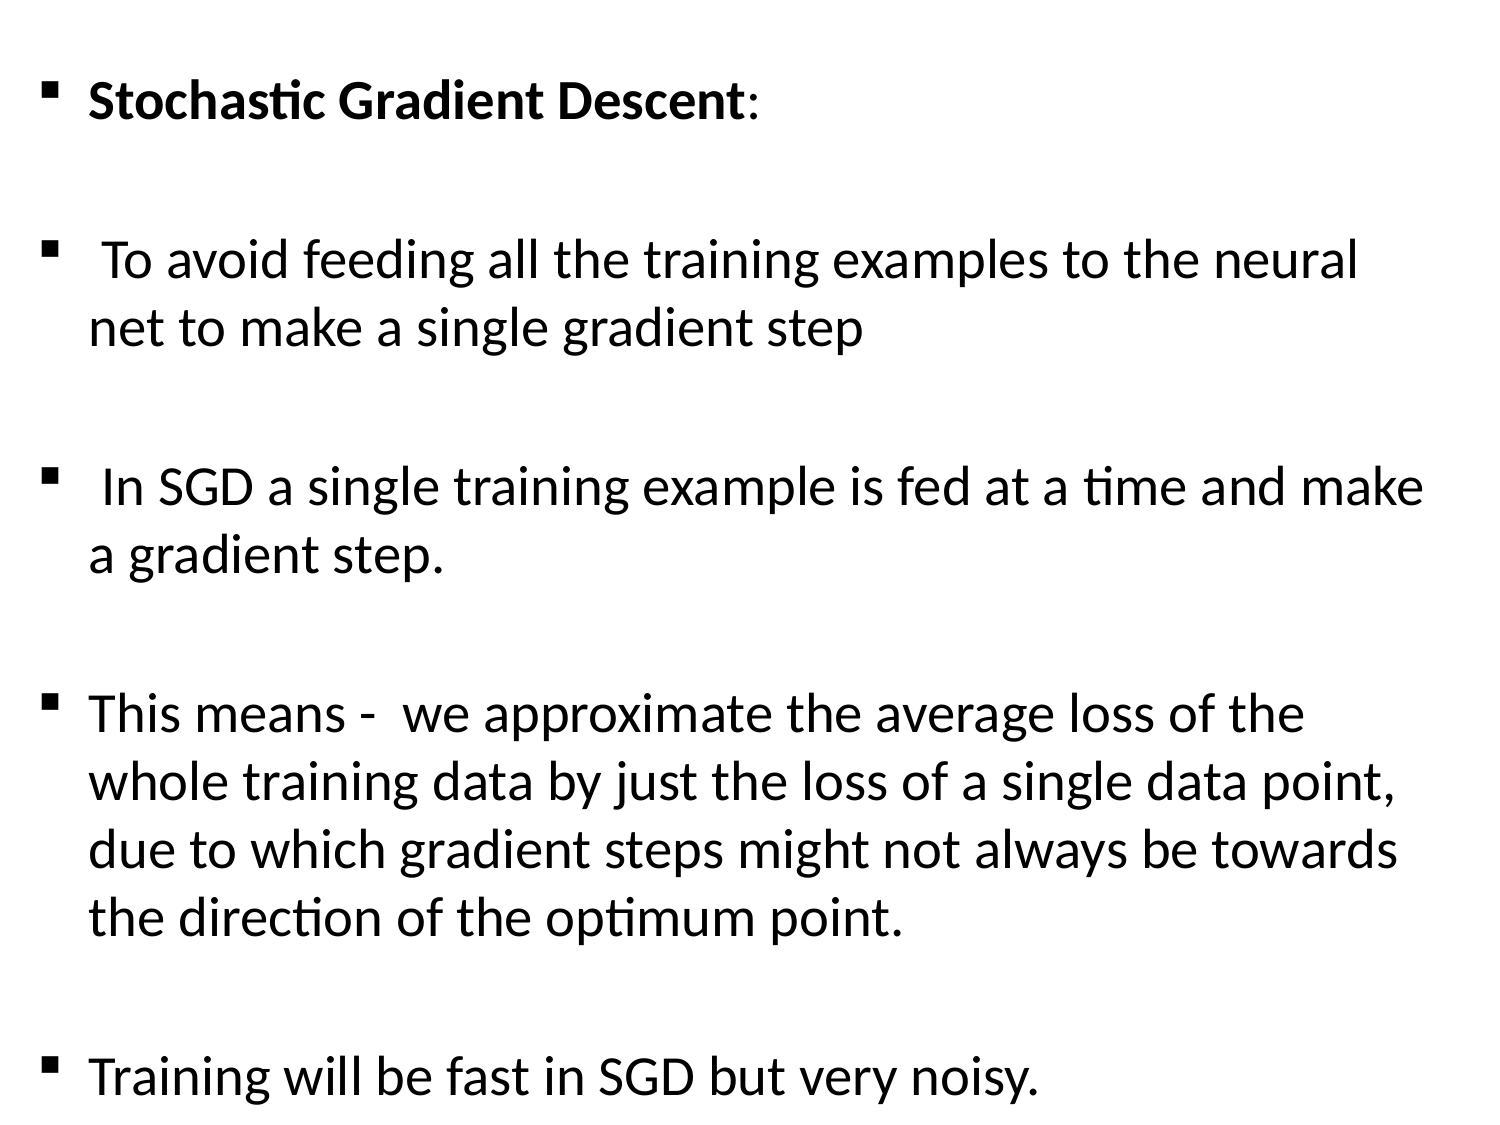

Stochastic Gradient Descent:

 To avoid feeding all the training examples to the neural net to make a single gradient step

 In SGD a single training example is fed at a time and make a gradient step.

This means -  we approximate the average loss of the whole training data by just the loss of a single data point, due to which gradient steps might not always be towards the direction of the optimum point.

Training will be fast in SGD but very noisy.